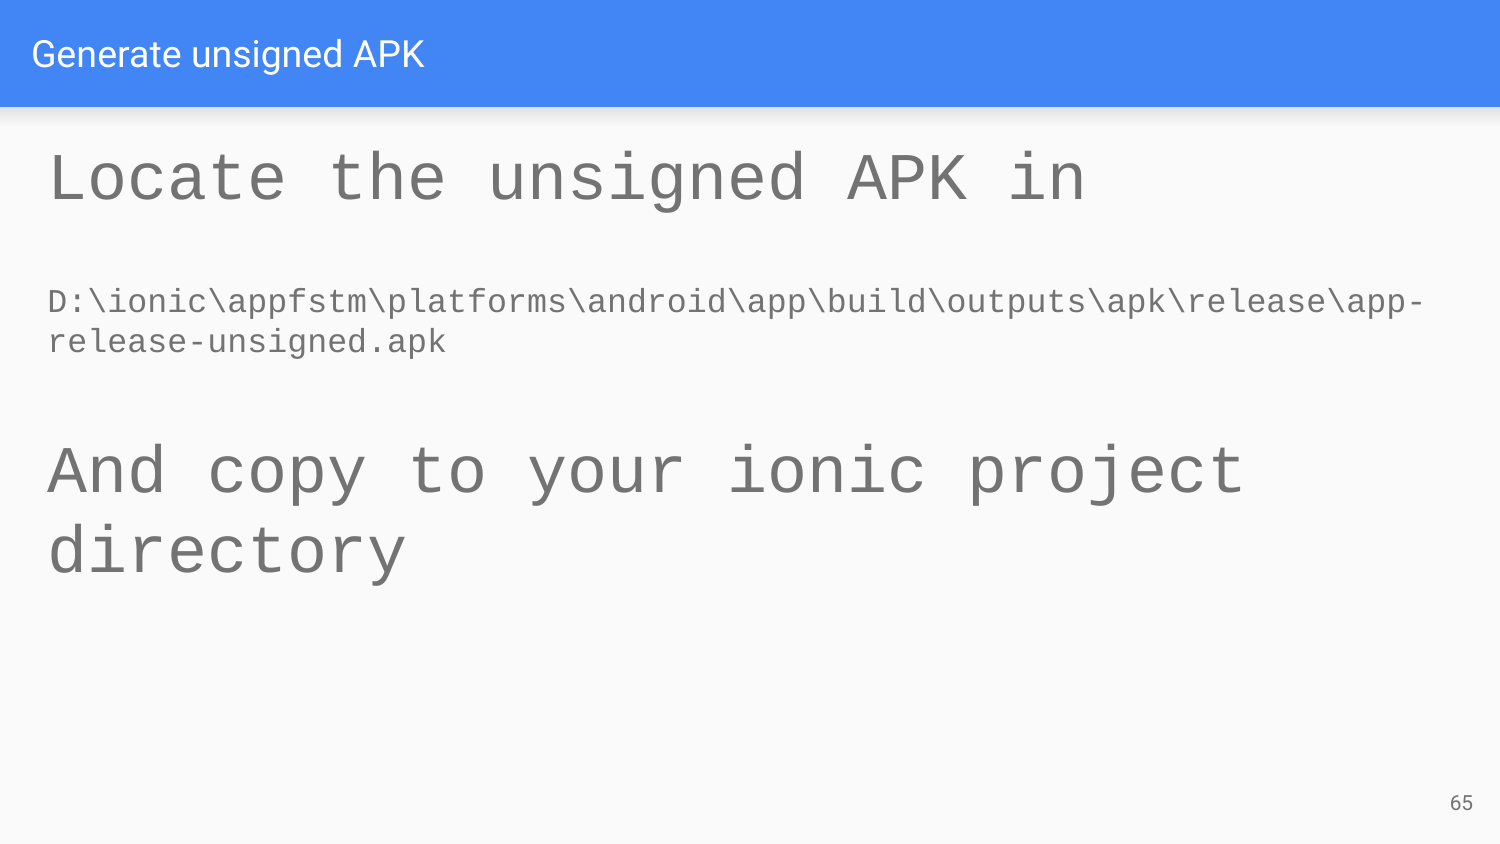

# Generate unsigned APK
Locate the unsigned APK in
D:\ionic\appfstm\platforms\android\app\build\outputs\apk\release\app-release-unsigned.apk
And copy to your ionic project directory
65